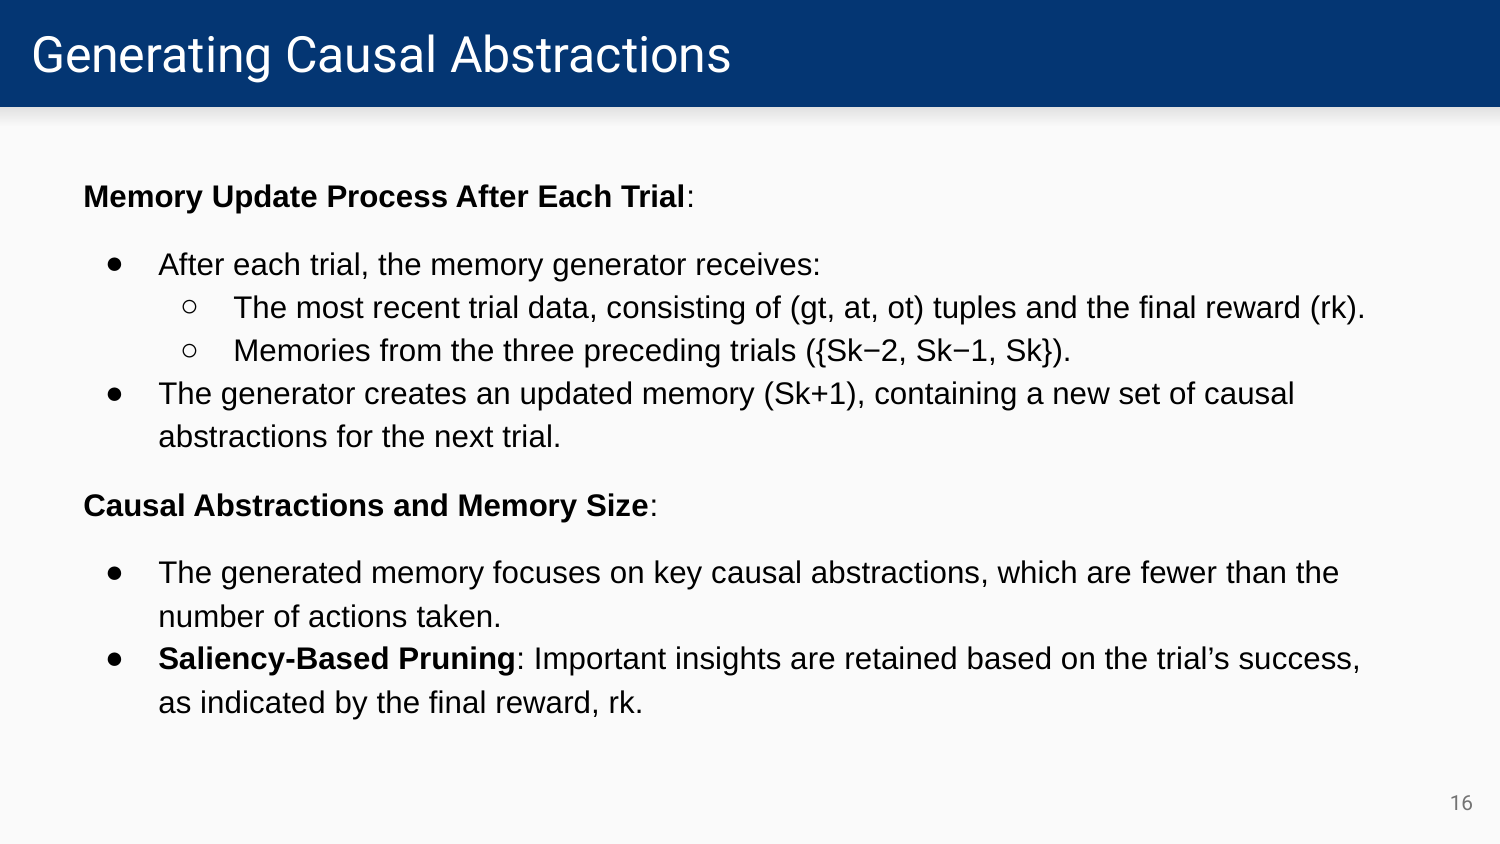

# Generating Causal Abstractions
Memory Update Process After Each Trial:
After each trial, the memory generator receives:
The most recent trial data, consisting of (gt, at, ot) tuples and the final reward (rk).
Memories from the three preceding trials ({Sk−2, Sk−1, Sk}).
The generator creates an updated memory (Sk+1), containing a new set of causal abstractions for the next trial.
Causal Abstractions and Memory Size:
The generated memory focuses on key causal abstractions, which are fewer than the number of actions taken.
Saliency-Based Pruning: Important insights are retained based on the trial’s success, as indicated by the final reward, rk.

16